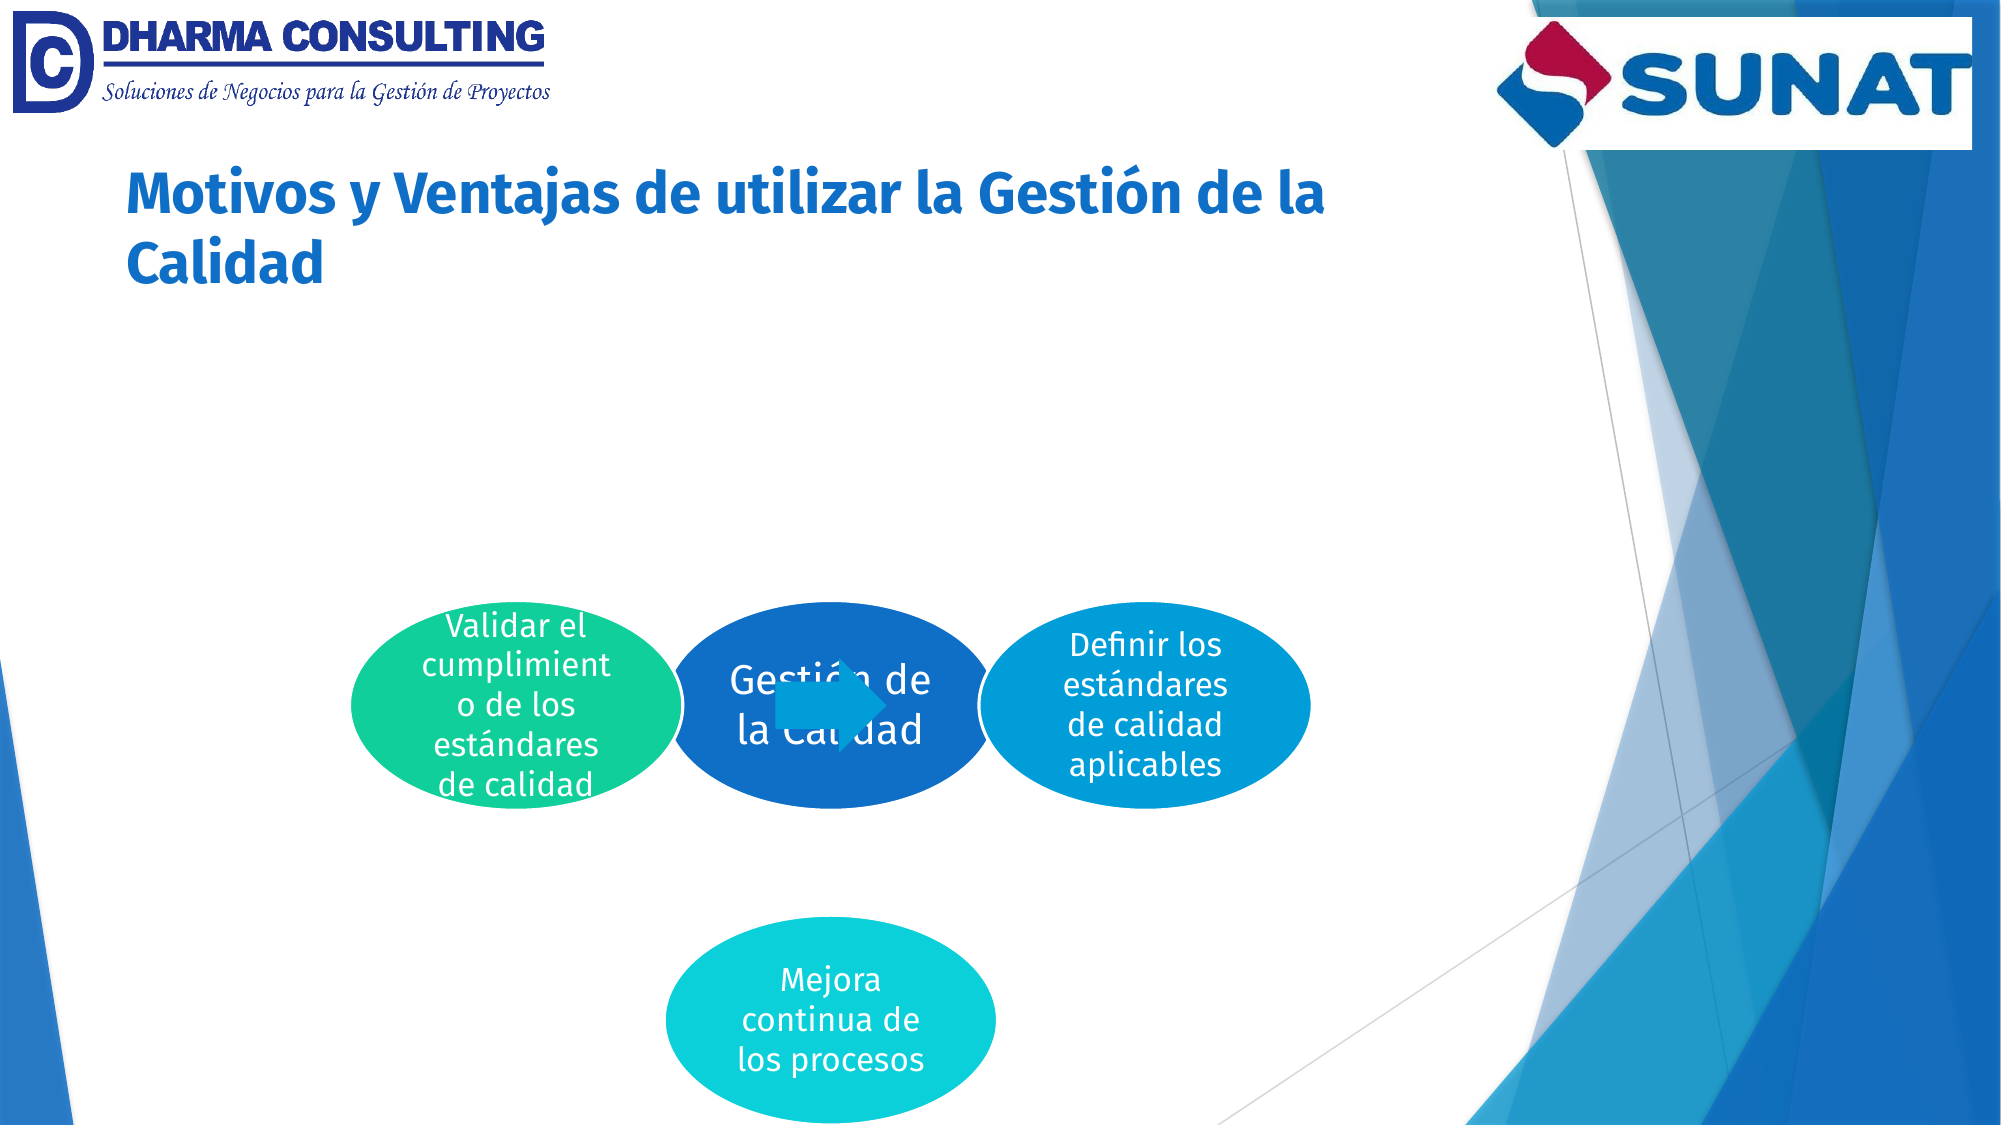

Motivos y Ventajas de utilizar la Gestión de la Calidad
Gestión de la Calidad
Definir los estándares de calidad aplicables
Mejora continua de los procesos
Validar el cumplimiento de los estándares de calidad